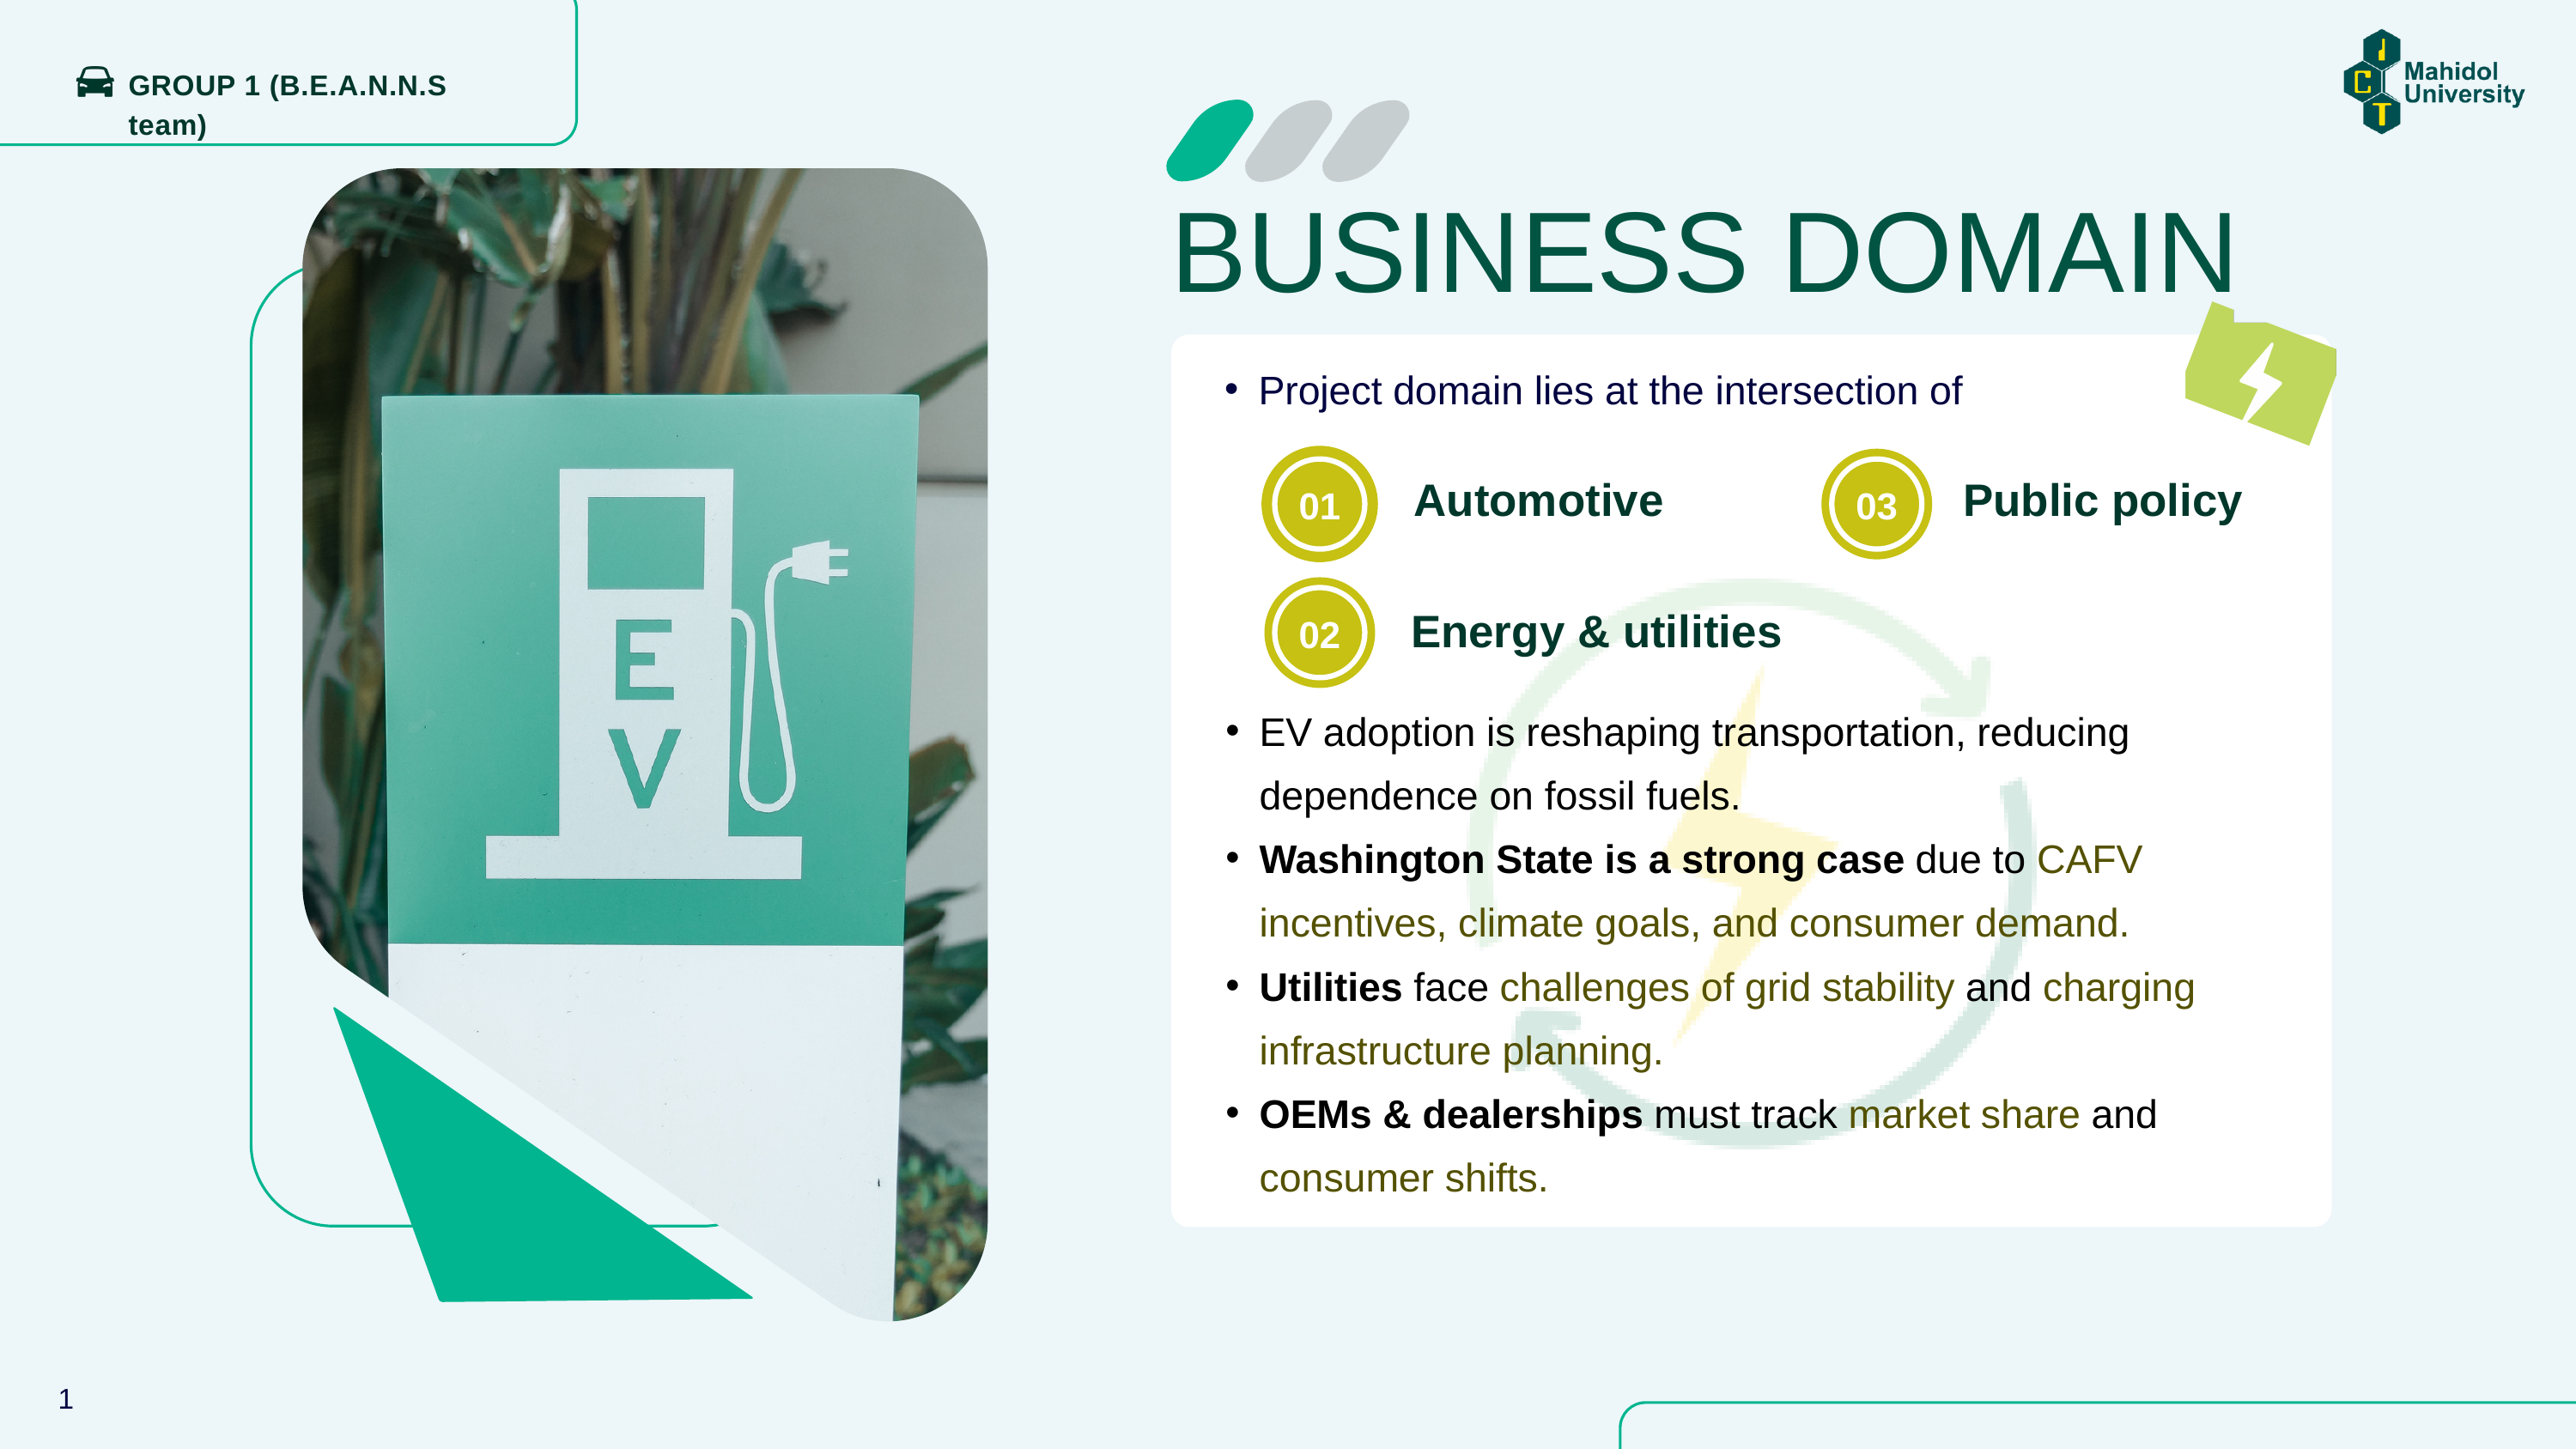

GROUP 1 (B.E.A.N.N.S team)

BUSINESS DOMAIN

Project domain lies at the intersection of

01

03

Automotive
Public policy

02

Energy & utilities
EV adoption is reshaping transportation, reducing dependence on fossil fuels.
Washington State is a strong case due to CAFV incentives, climate goals, and consumer demand.
Utilities face challenges of grid stability and charging infrastructure planning.
OEMs & dealerships must track market share and consumer shifts.

1